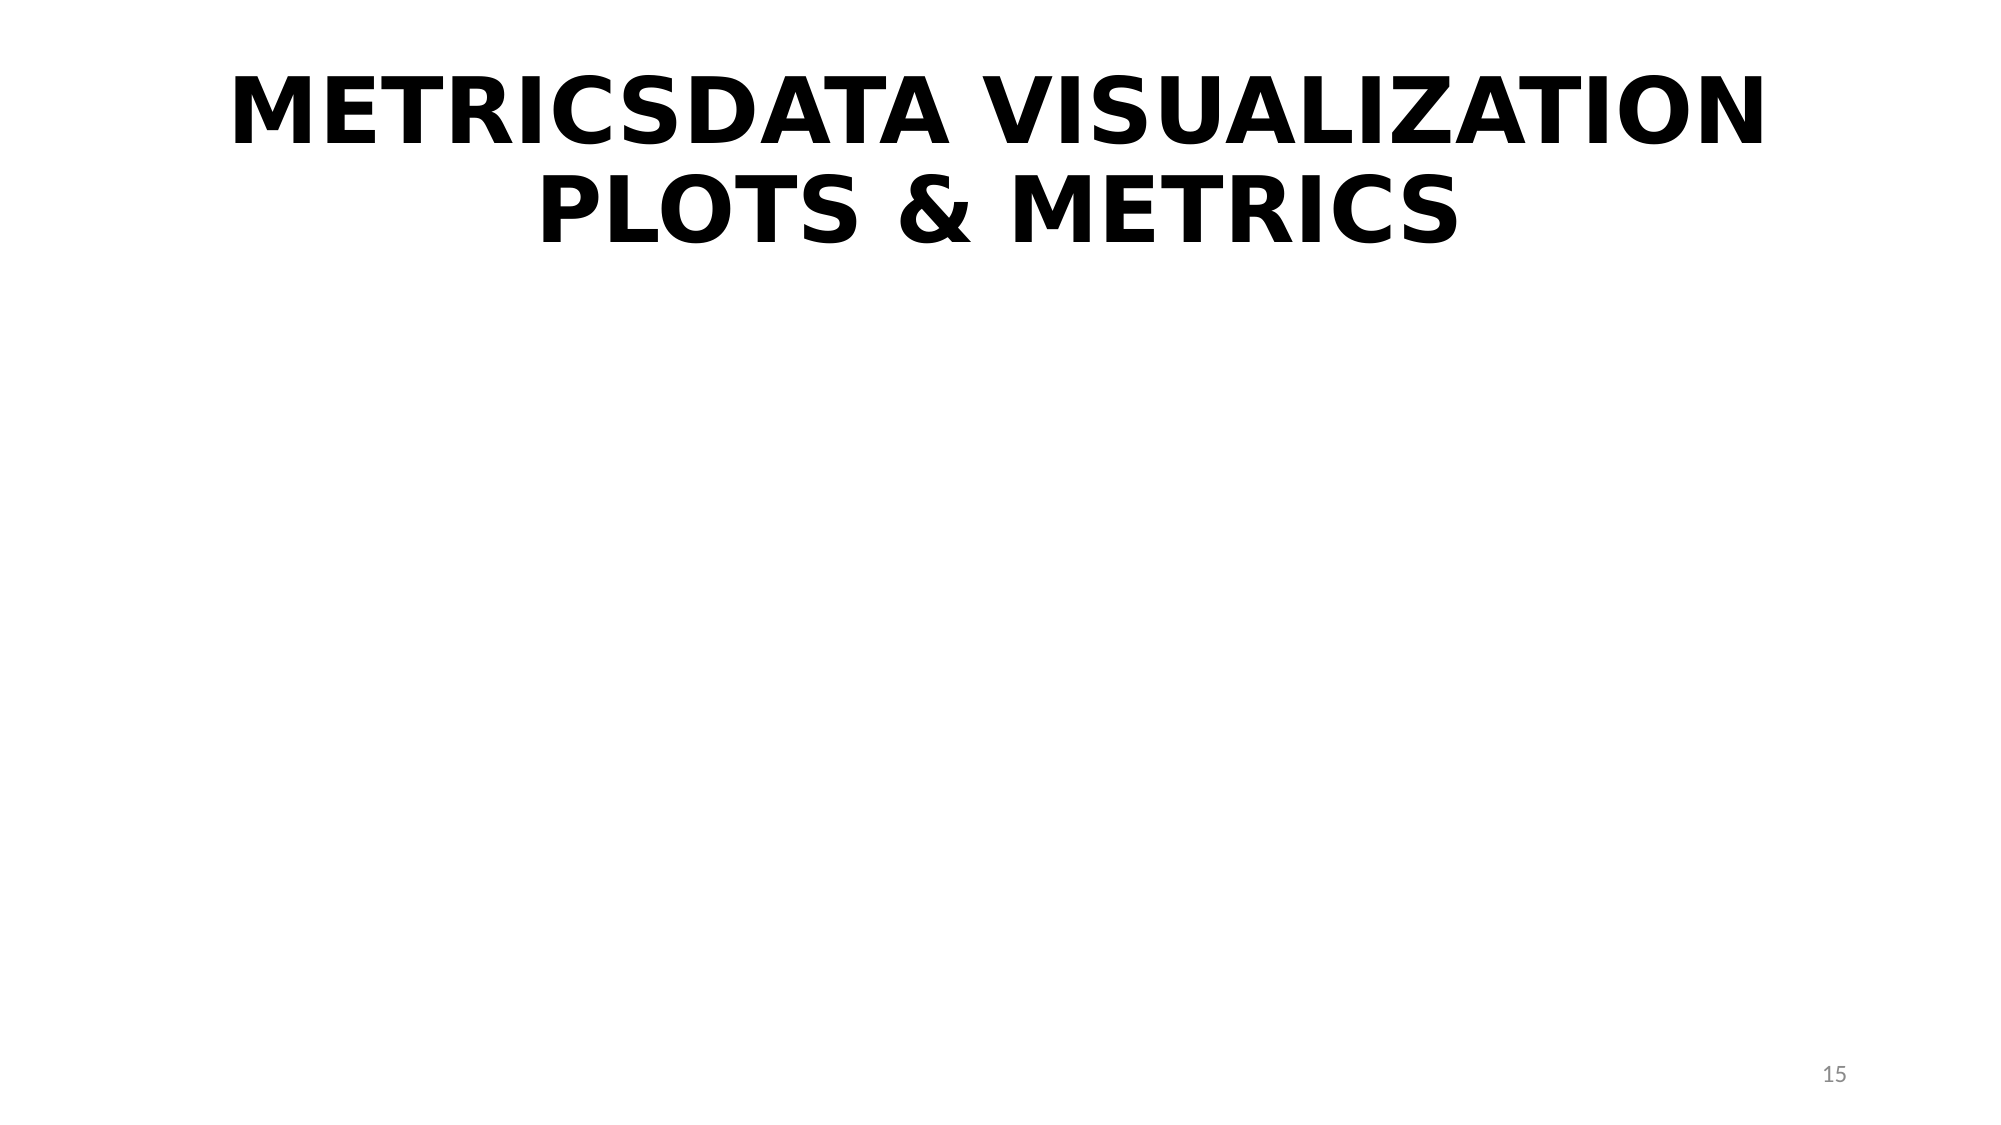

# DATA VISUALIZATION PLOTS & METRICSDATA VISUALIZATION PLOTS & METRICS

15